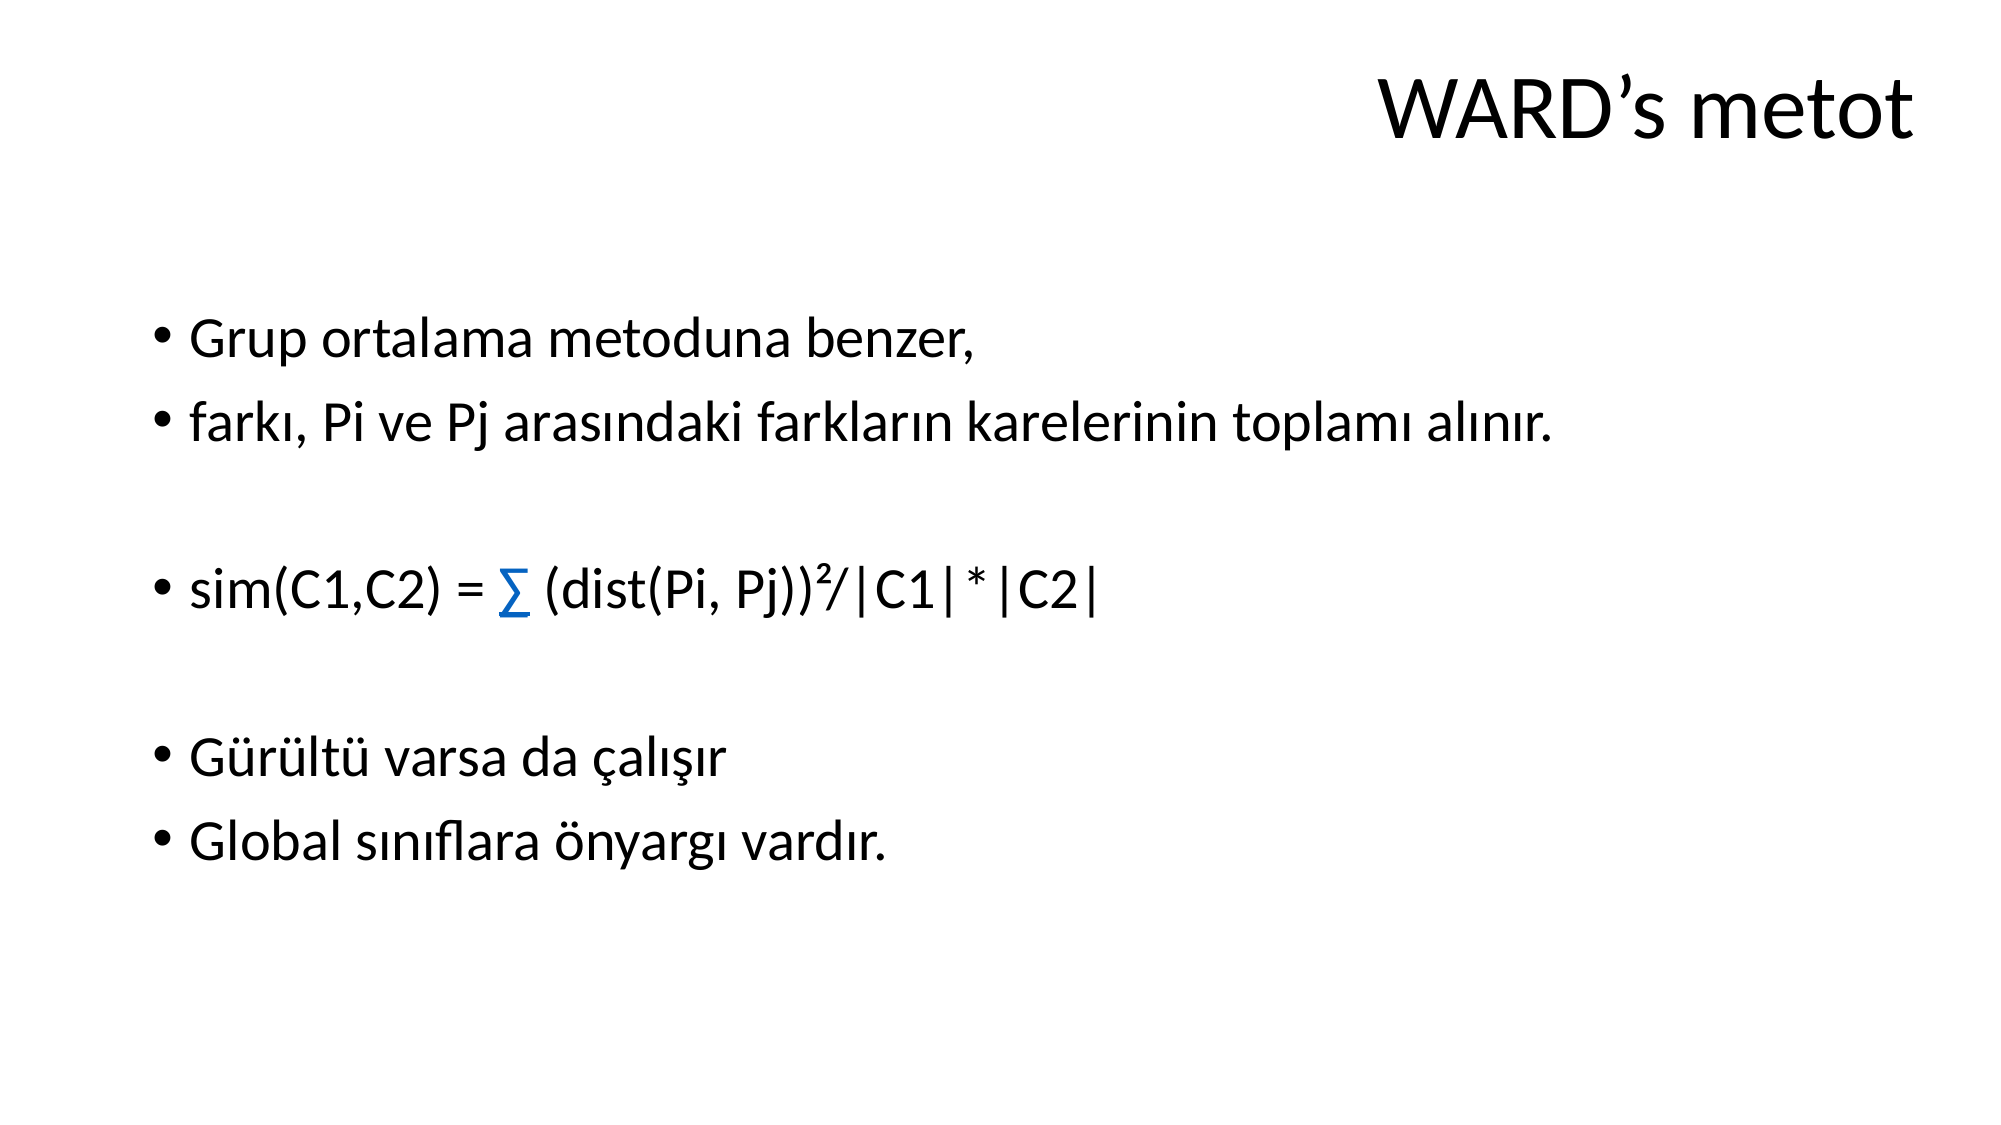

# WARD’s metot
Grup ortalama metoduna benzer,
farkı, Pi ve Pj arasındaki farkların karelerinin toplamı alınır.

sim(C1,C2) = ∑ (dist(Pi, Pj))²/|C1|*|C2|

Gürültü varsa da çalışır
Global sınıflara önyargı vardır.